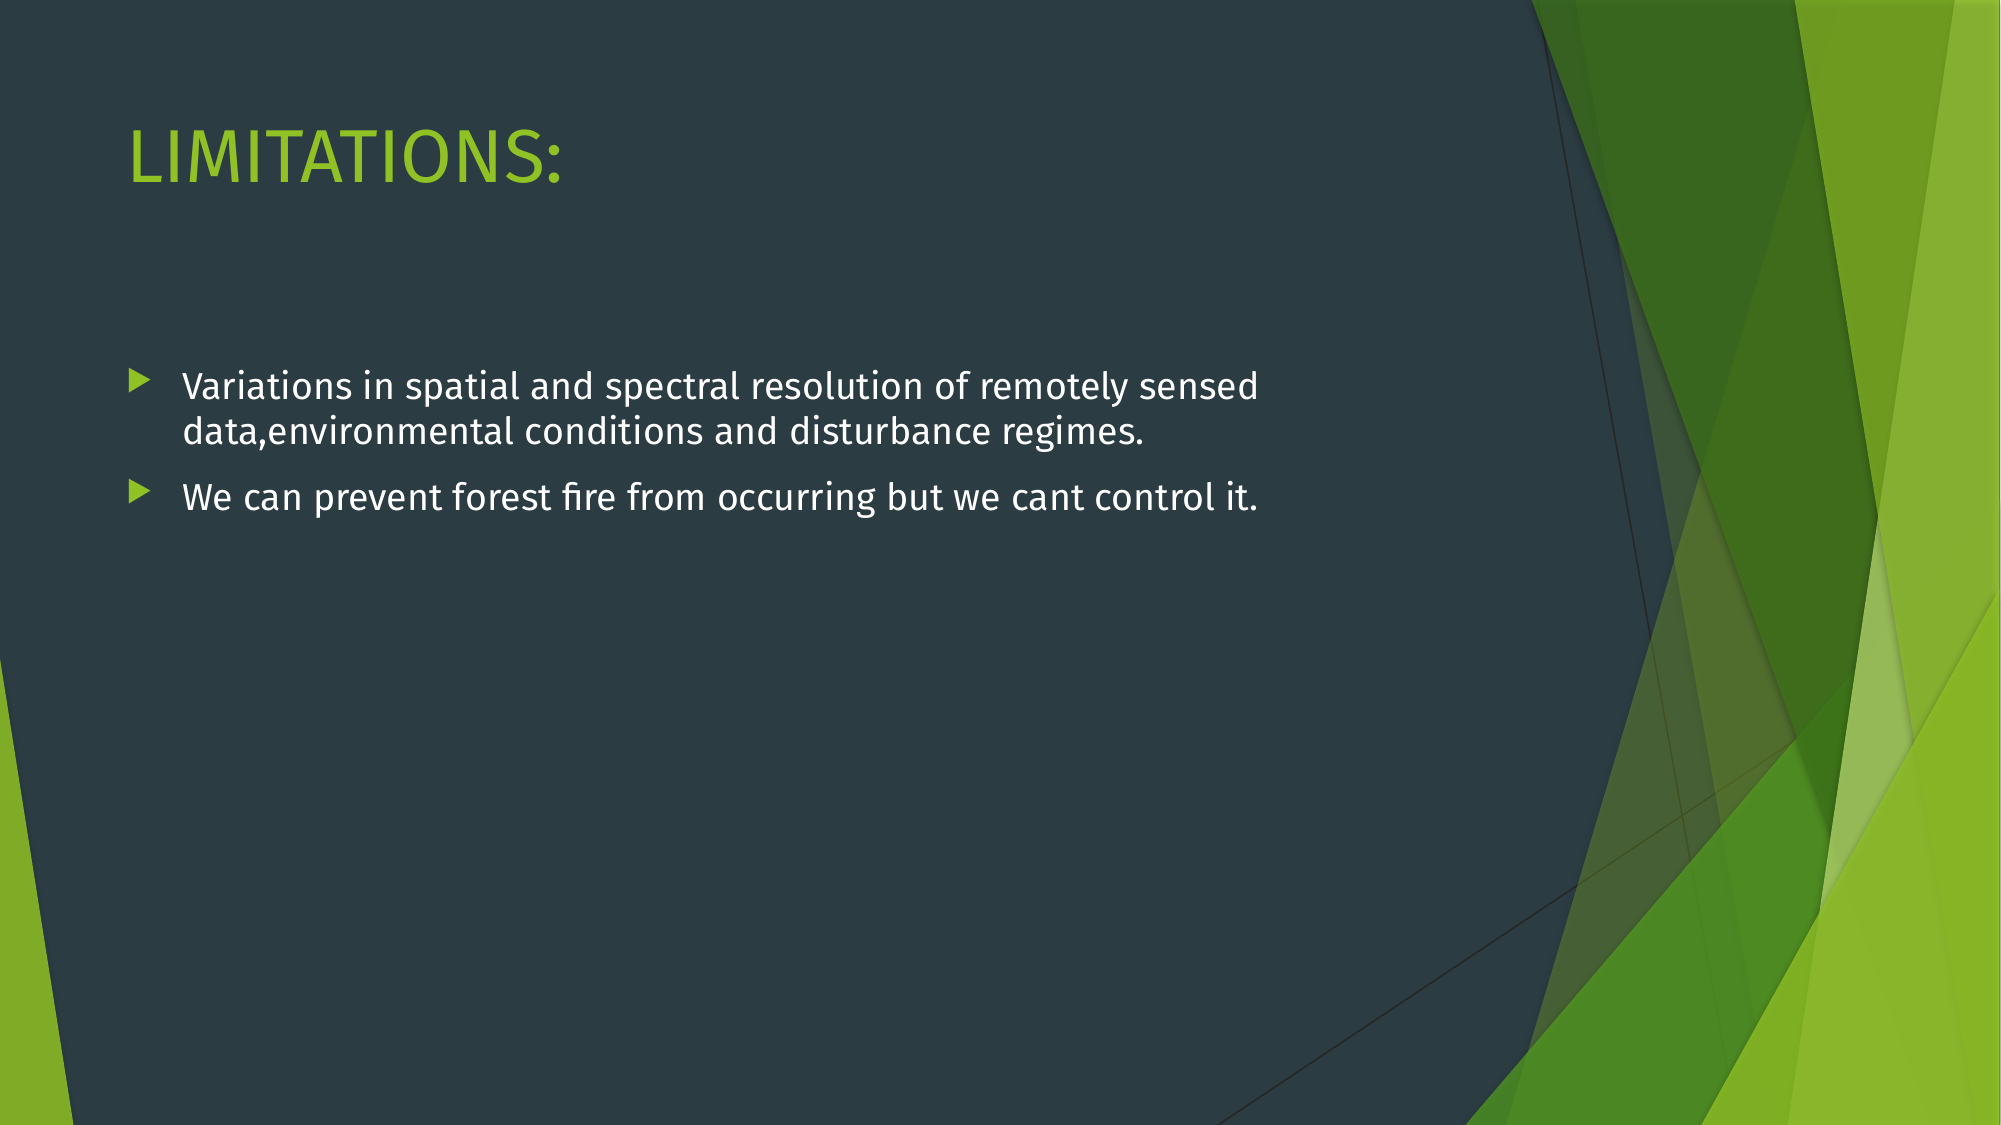

# LIMITATIONS:
Variations in spatial and spectral resolution of remotely sensed data,environmental conditions and disturbance regimes.
We can prevent forest fire from occurring but we cant control it.